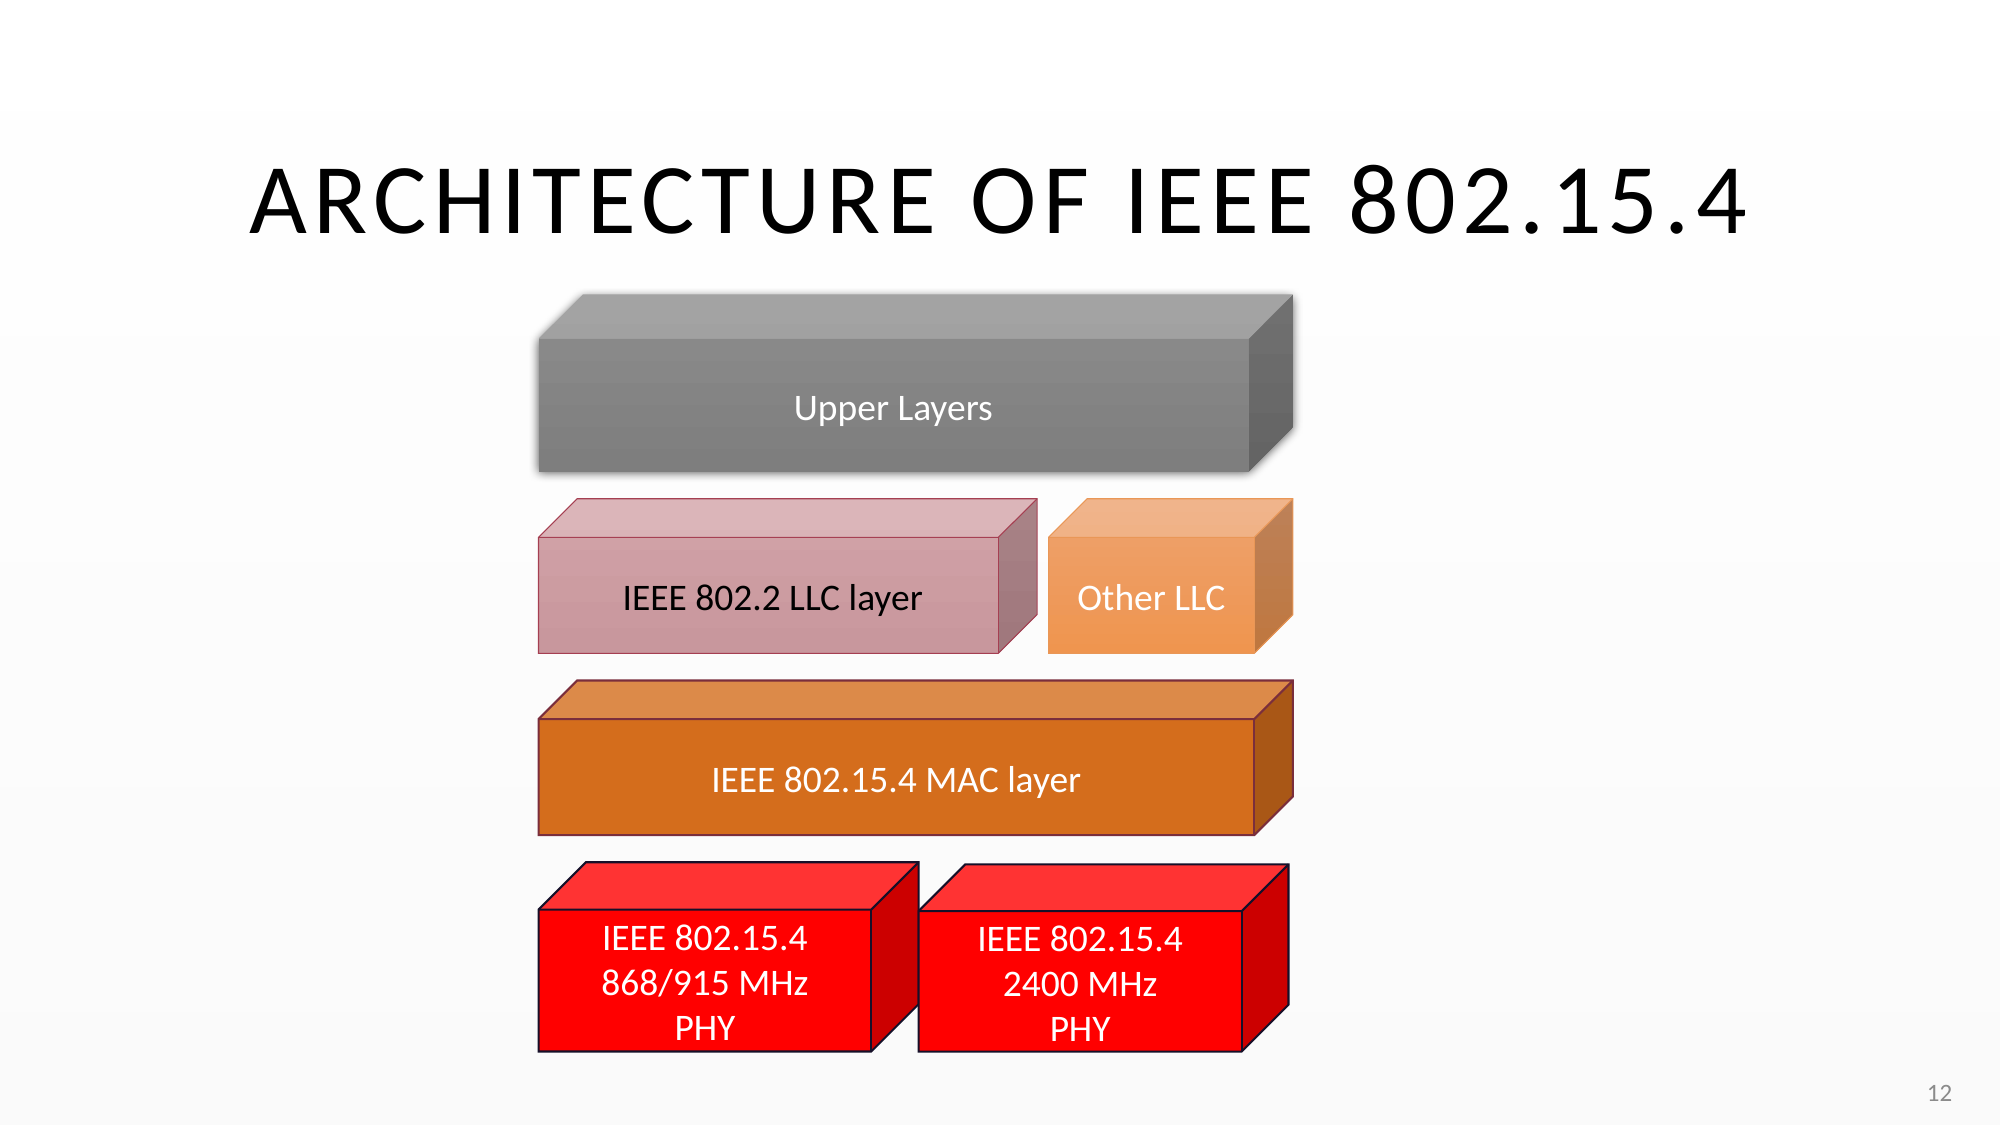

# Architecture of ieee 802.15.4
Upper Layers
 IEEE 802.2 LLC layer
Other LLC
IEEE 802.15.4 MAC layer
IEEE 802.15.4
868/915 MHz
PHY
IEEE 802.15.4
2400 MHz
PHY
12